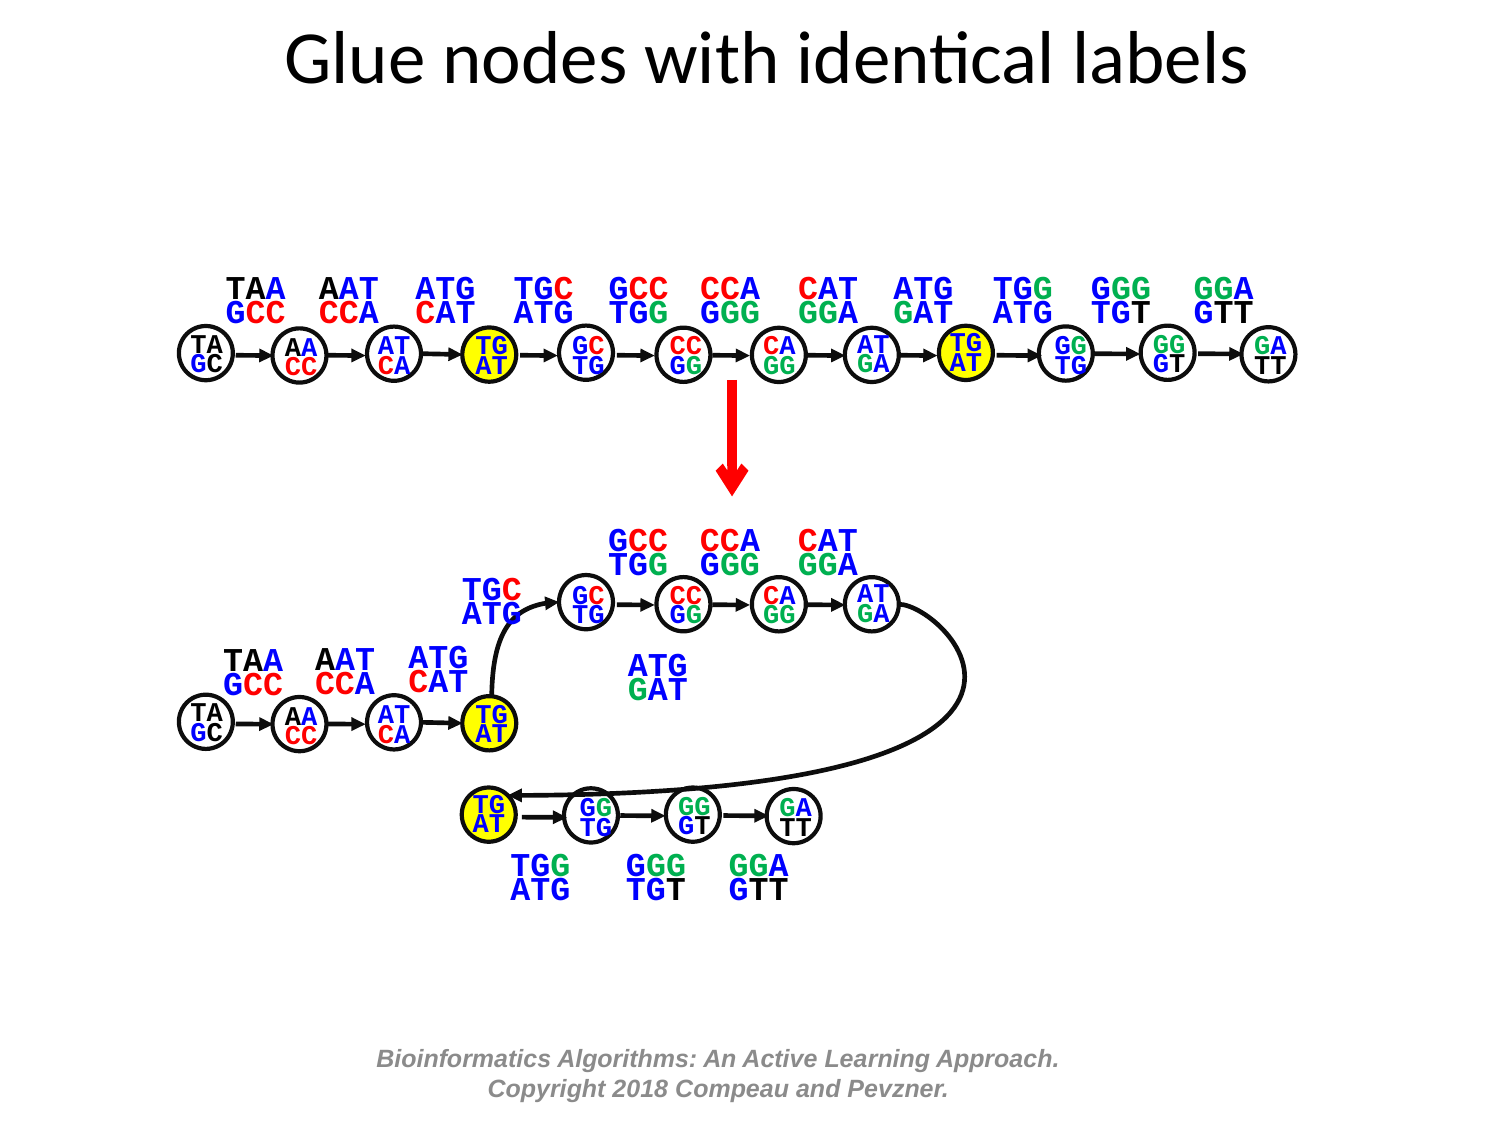

Glue nodes with identical labels
TAA
GCC
AAT
CCA
ATG
CAT
TGC
ATG
GCC
TGG
CCA
GGG
CAT
GGA
ATG
GAT
TGG
ATG
GGG
TGT
GGA
GTT

TA
GC

TG
AT
AT
GA
GG
GT
TG
AT
GC
TG
CC
GG
CA
GG
GG
TG
GA
TT
AT
CA
AA
CC
GCC
TGG
CCA
GGG
CAT
GGA
TGC
ATG

AT
GA
GC
TG
CC
GG
CA
GG
ATG
CAT
AAT
CCA
TAA
GCC
ATG
GAT

TA
GC

TG
AT

AT
CA
AA
CC

TG
AT

GG
GT
GG
TG
GA
TT
TGG
ATG
GGG
TGT
GGA
GTT
Bioinformatics Algorithms: An Active Learning Approach. Copyright 2018 Compeau and Pevzner.